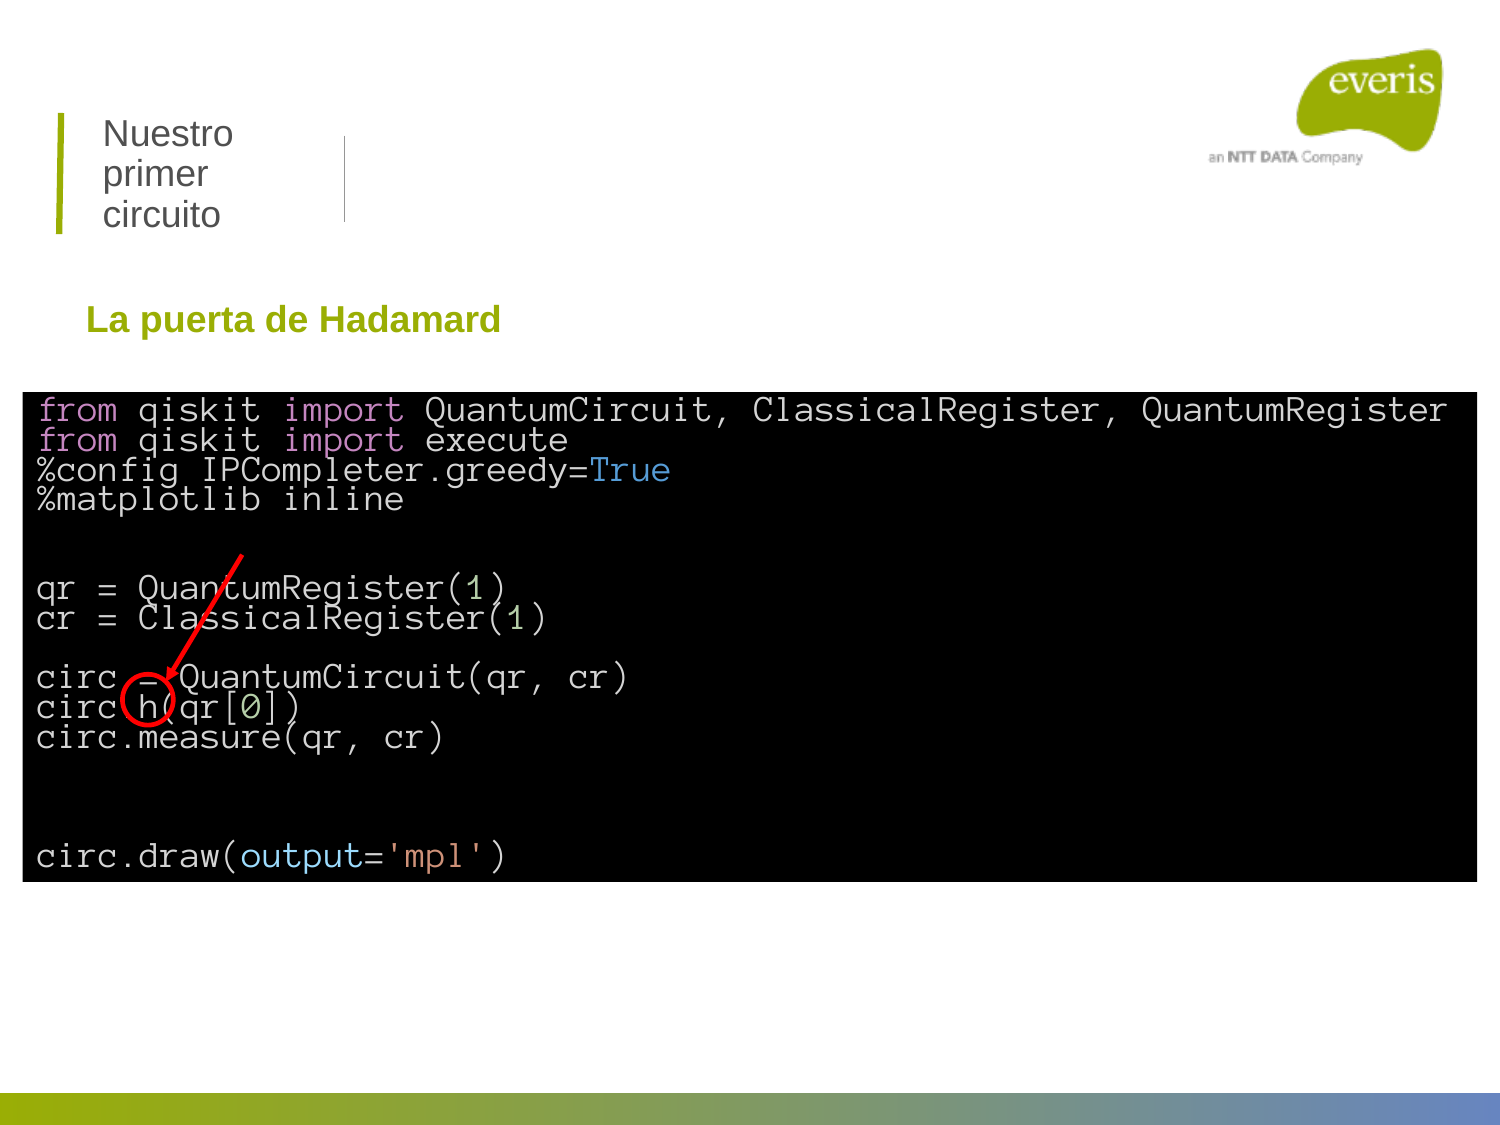

Nuestro primer circuito

La puerta de Hadamard
from qiskit import QuantumCircuit, ClassicalRegister, QuantumRegister
from qiskit import execute
%config IPCompleter.greedy=True
%matplotlib inline

qr = QuantumRegister(1)
cr = ClassicalRegister(1)

circ = QuantumCircuit(qr, cr)
circ.h(qr[0])
circ.measure(qr, cr)

circ.draw(output='mpl')